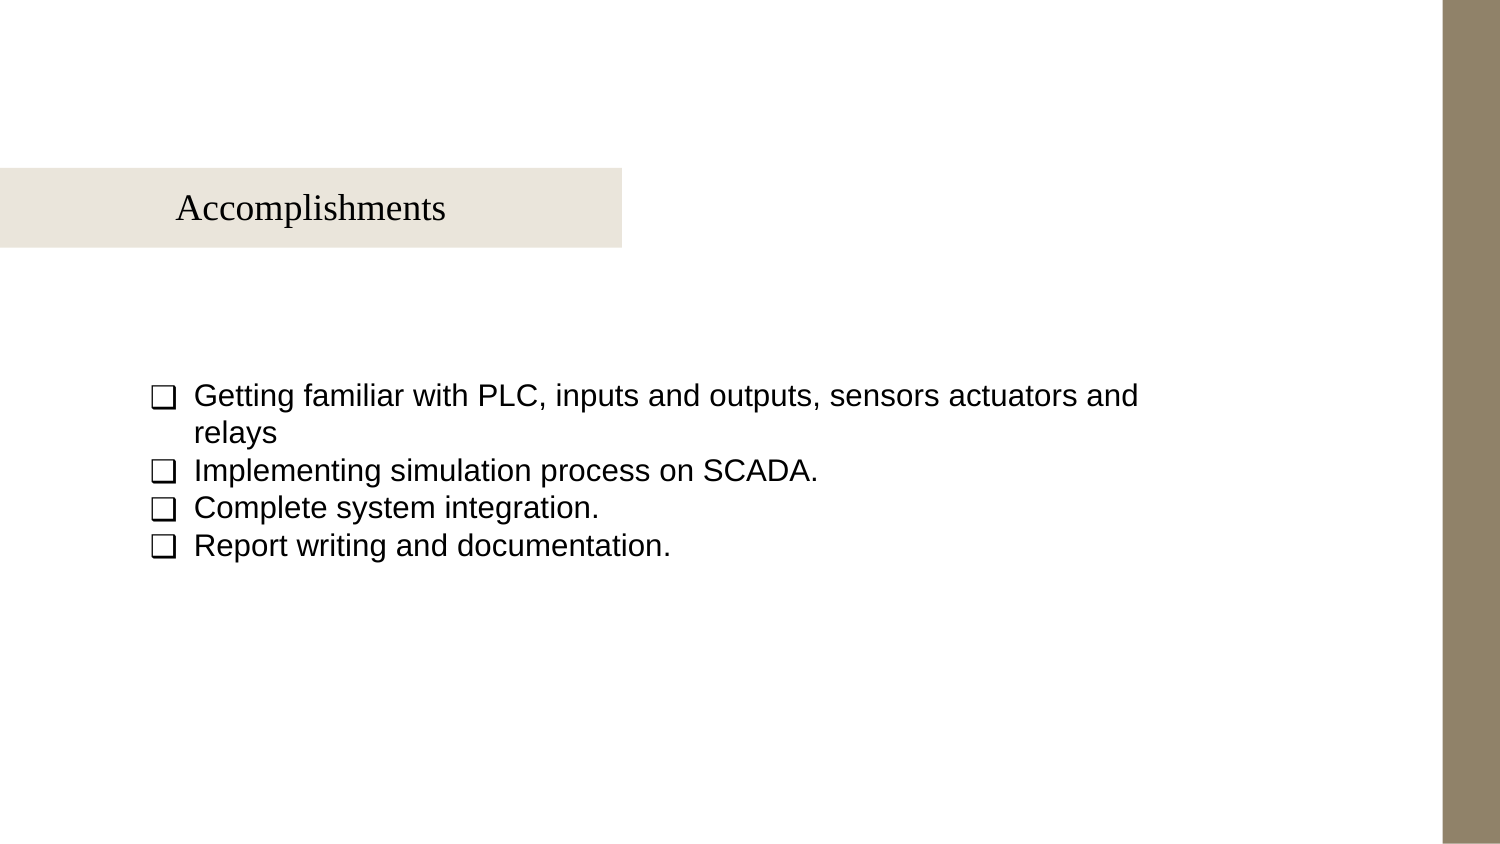

# Accomplishments
Getting familiar with PLC, inputs and outputs, sensors actuators and relays
Implementing simulation process on SCADA.
Complete system integration.
Report writing and documentation.